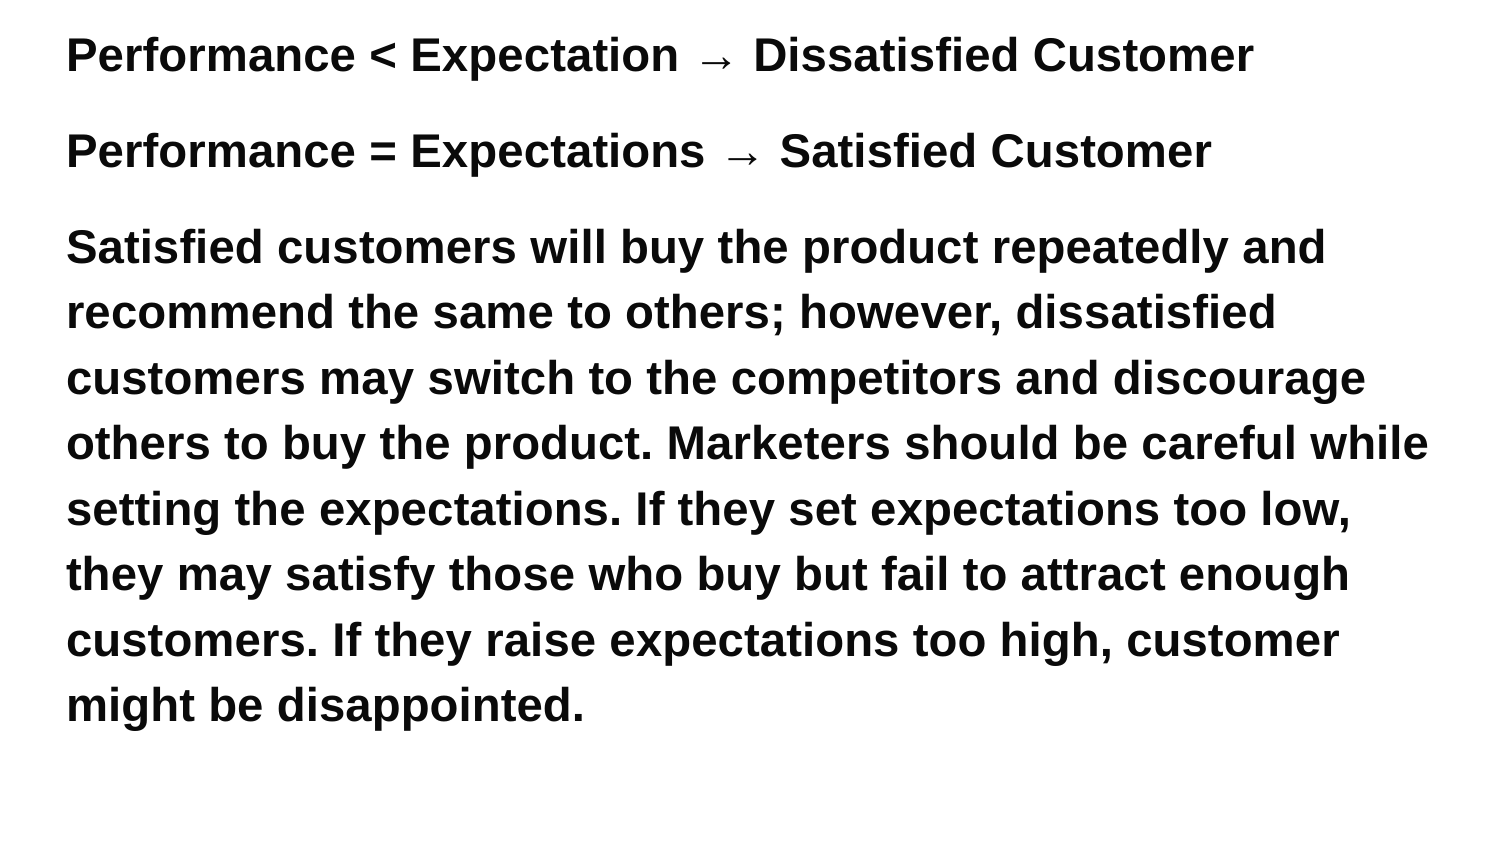

Performance < Expectation → Dissatisfied Customer
Performance = Expectations → Satisfied Customer
Satisfied customers will buy the product repeatedly and recommend the same to others; however, dissatisfied customers may switch to the competitors and discourage others to buy the product. Marketers should be careful while setting the expectations. If they set expectations too low, they may satisfy those who buy but fail to attract enough customers. If they raise expectations too high, customer might be disappointed.